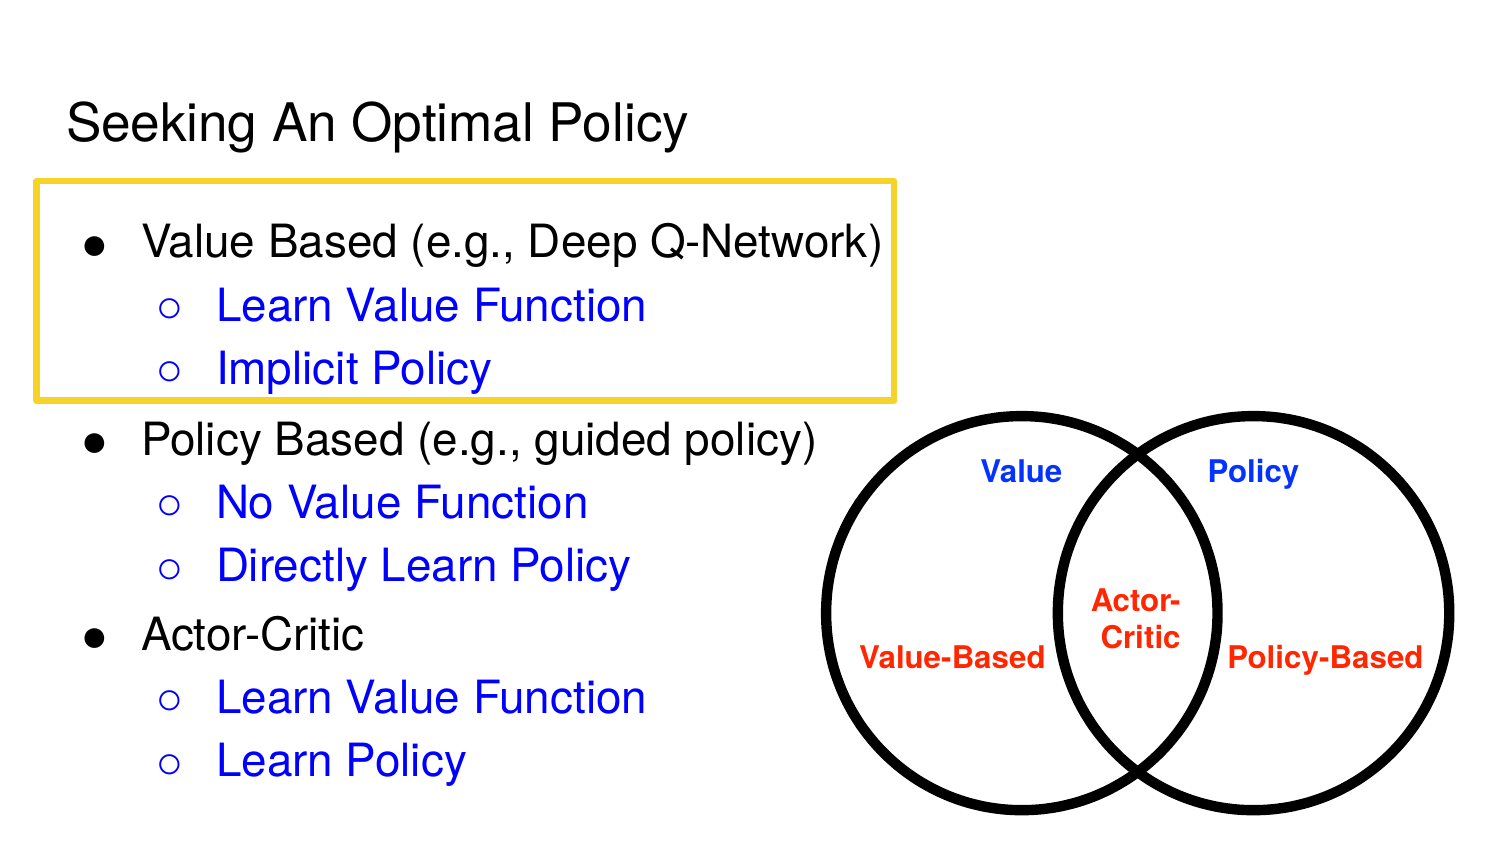

# Seeking An Optimal Policy

Value Based (e.g., Deep Q-Network)
Learn Value Function
Implicit Policy
Policy Based (e.g., guided policy)
No Value Function
Directly Learn Policy

Value
Value-Based

Policy
Policy-Based
Actor- Critic
Actor-Critic
Learn Value Function
Learn Policy